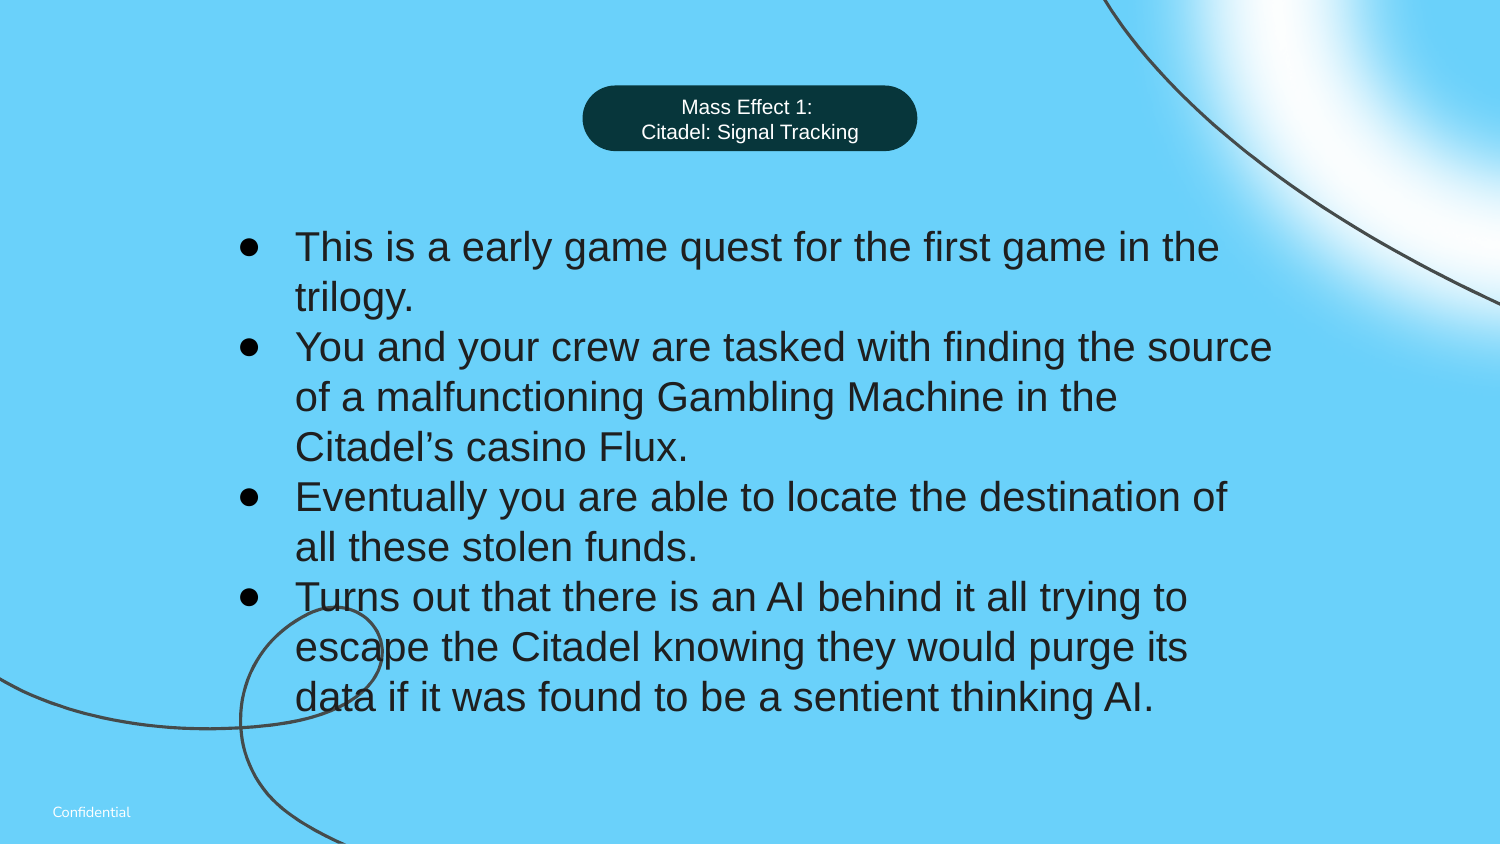

Mass Effect 1:
Citadel: Signal Tracking
# This is a early game quest for the first game in the trilogy.
You and your crew are tasked with finding the source of a malfunctioning Gambling Machine in the Citadel’s casino Flux.
Eventually you are able to locate the destination of all these stolen funds.
Turns out that there is an AI behind it all trying to escape the Citadel knowing they would purge its data if it was found to be a sentient thinking AI.
Confidential